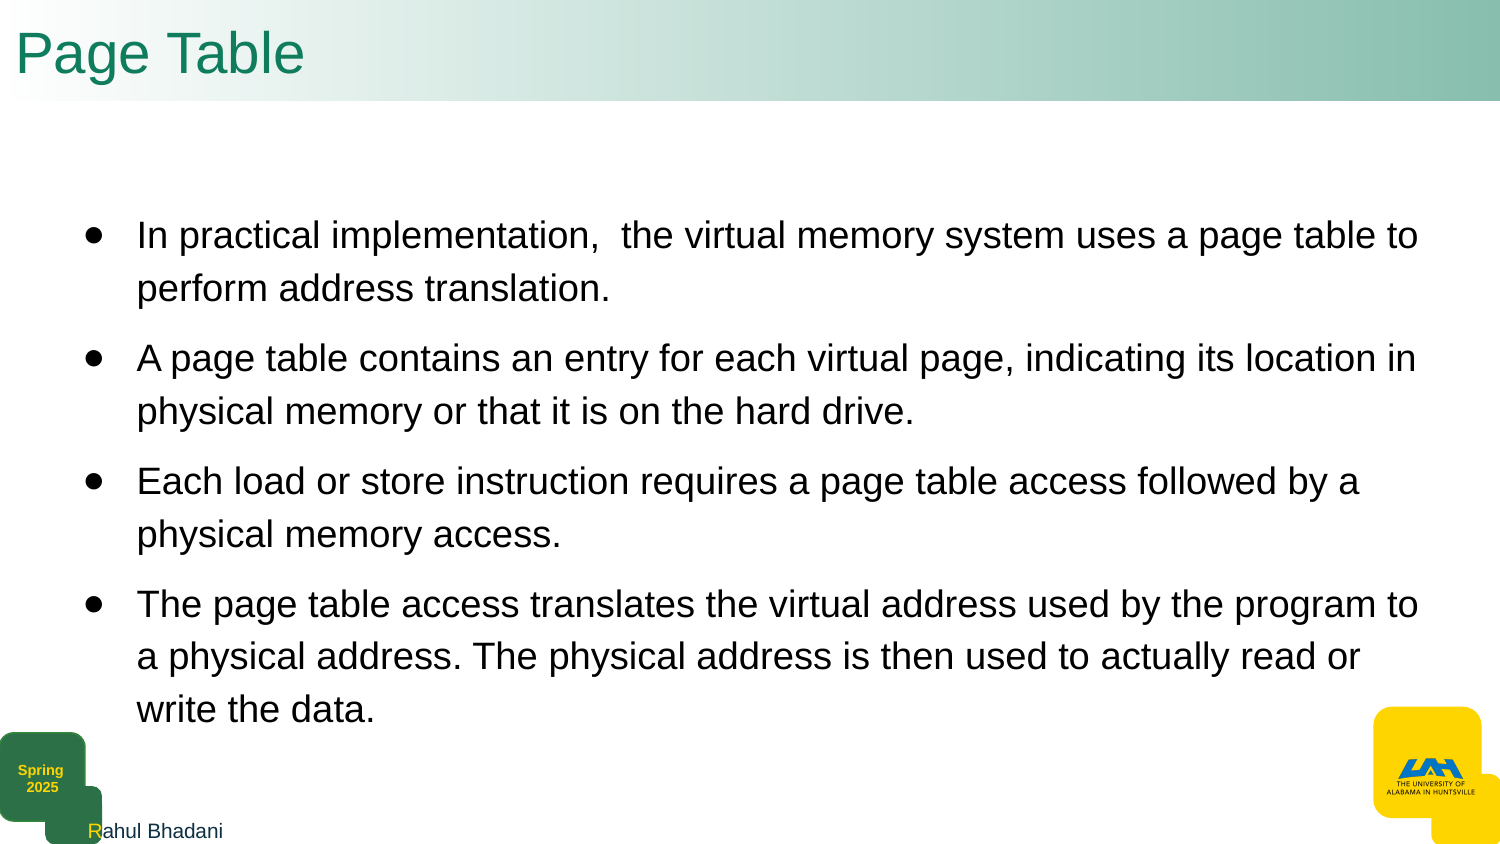

# Page Table
In practical implementation,  the virtual memory system uses a page table to perform address translation.
A page table contains an entry for each virtual page, indicating its location in physical memory or that it is on the hard drive.
Each load or store instruction requires a page table access followed by a physical memory access.
The page table access translates the virtual address used by the program to a physical address. The physical address is then used to actually read or write the data.